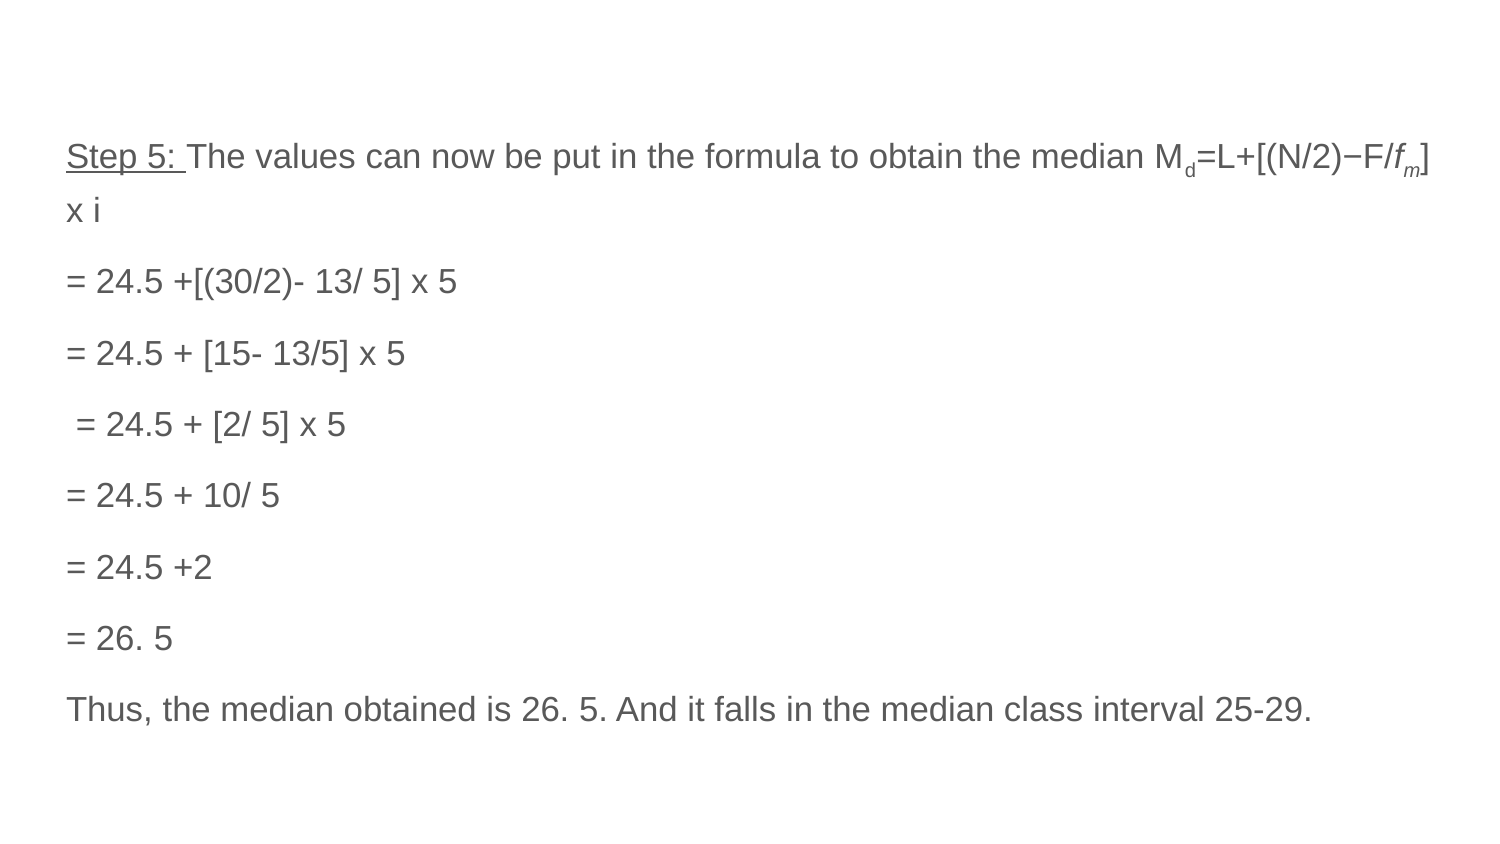

Step 5: The values can now be put in the formula to obtain the median Md=L+[(N/2)−F/fm] x i
= 24.5 +[(30/2)- 13/ 5] x 5
= 24.5 + [15- 13/5] x 5
 = 24.5 + [2/ 5] x 5
= 24.5 + 10/ 5
= 24.5 +2
= 26. 5
Thus, the median obtained is 26. 5. And it falls in the median class interval 25-29.